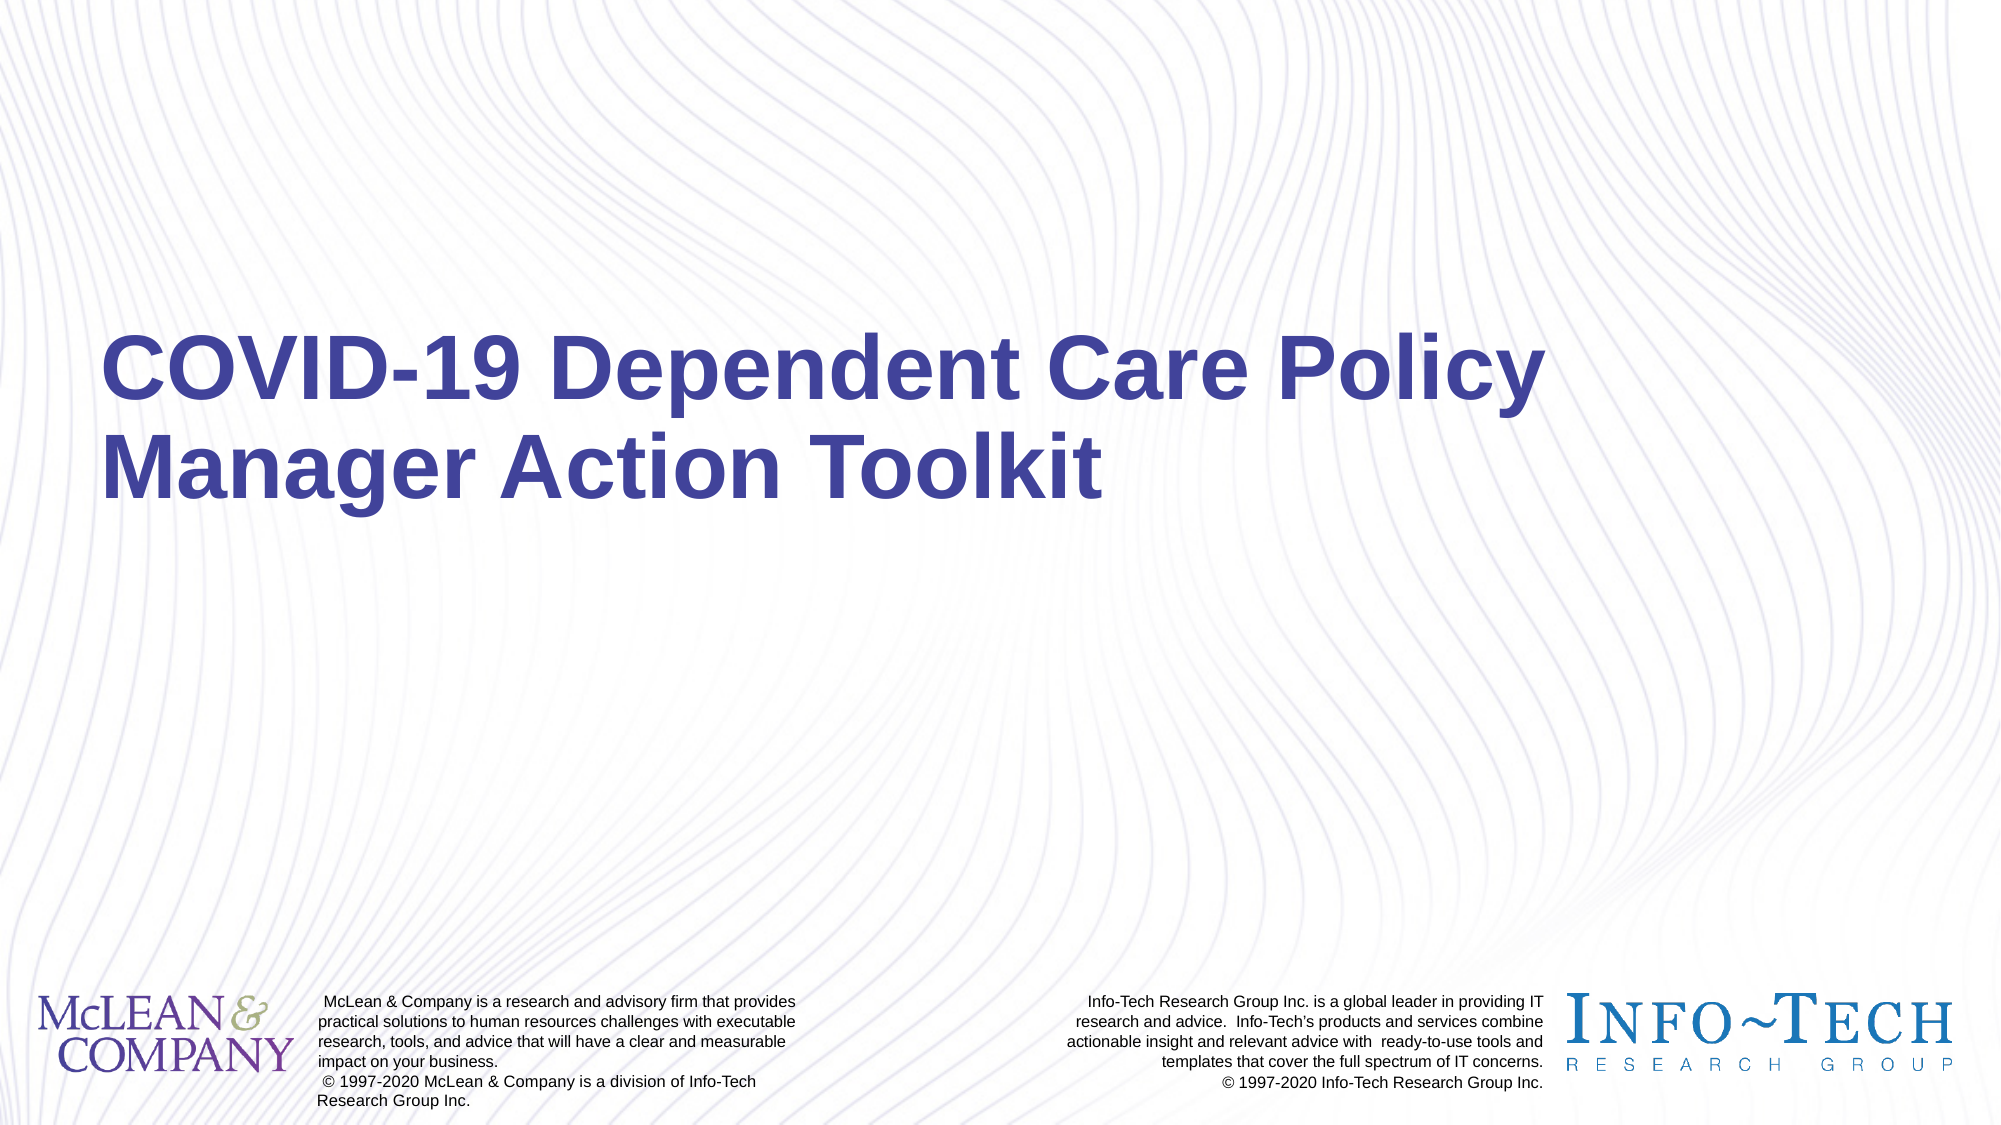

COVID-19 Dependent Care Policy
Manager Action Toolkit